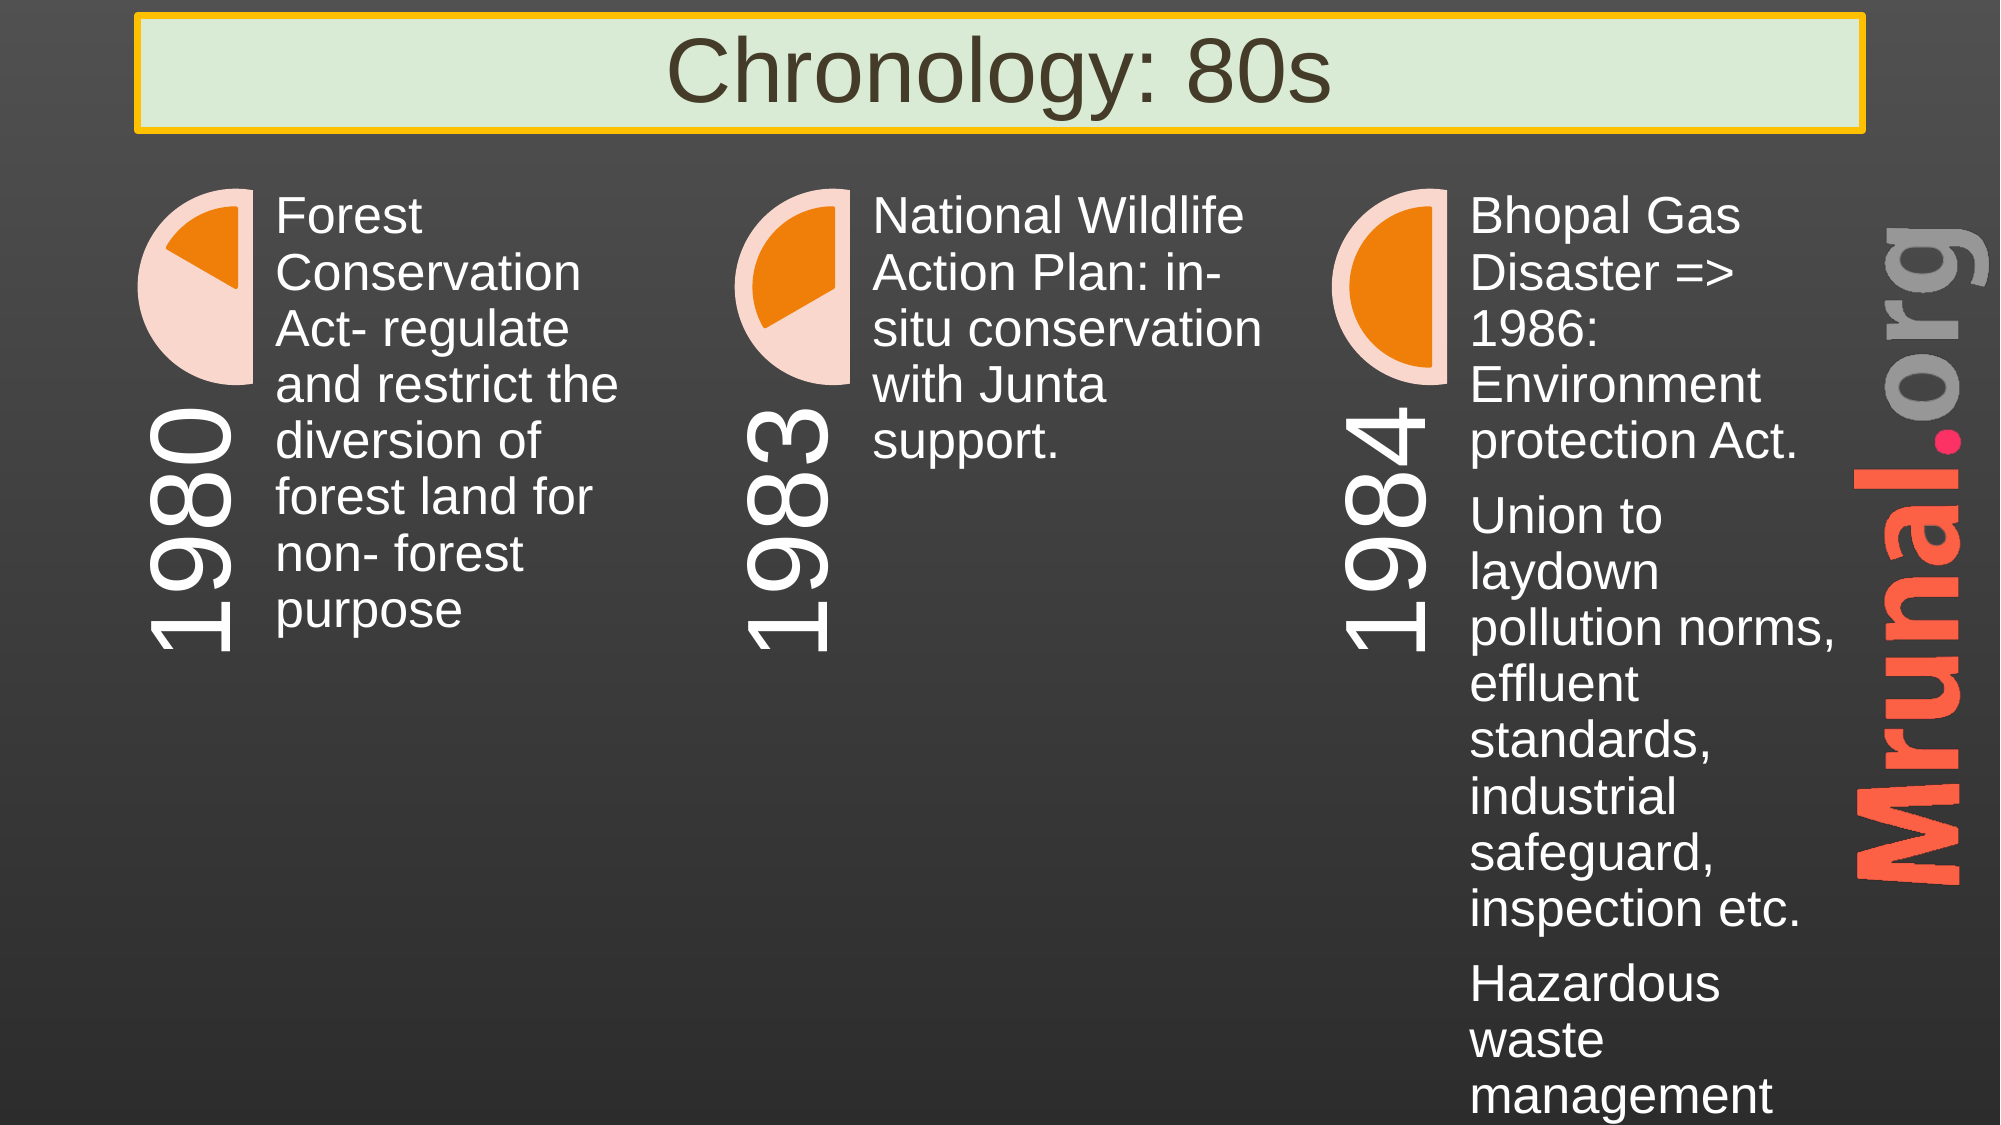

# Chronology: 80s
1980
Forest Conservation Act- regulate and restrict the diversion of forest land for non- forest purpose
1983
National Wildlife Action Plan: in-situ conservation with Junta support.
1984
Bhopal Gas Disaster => 1986: Environment protection Act.
Union to laydown pollution norms, effluent standards, industrial safeguard, inspection etc.
Hazardous waste management rules ('89-2008 updated)